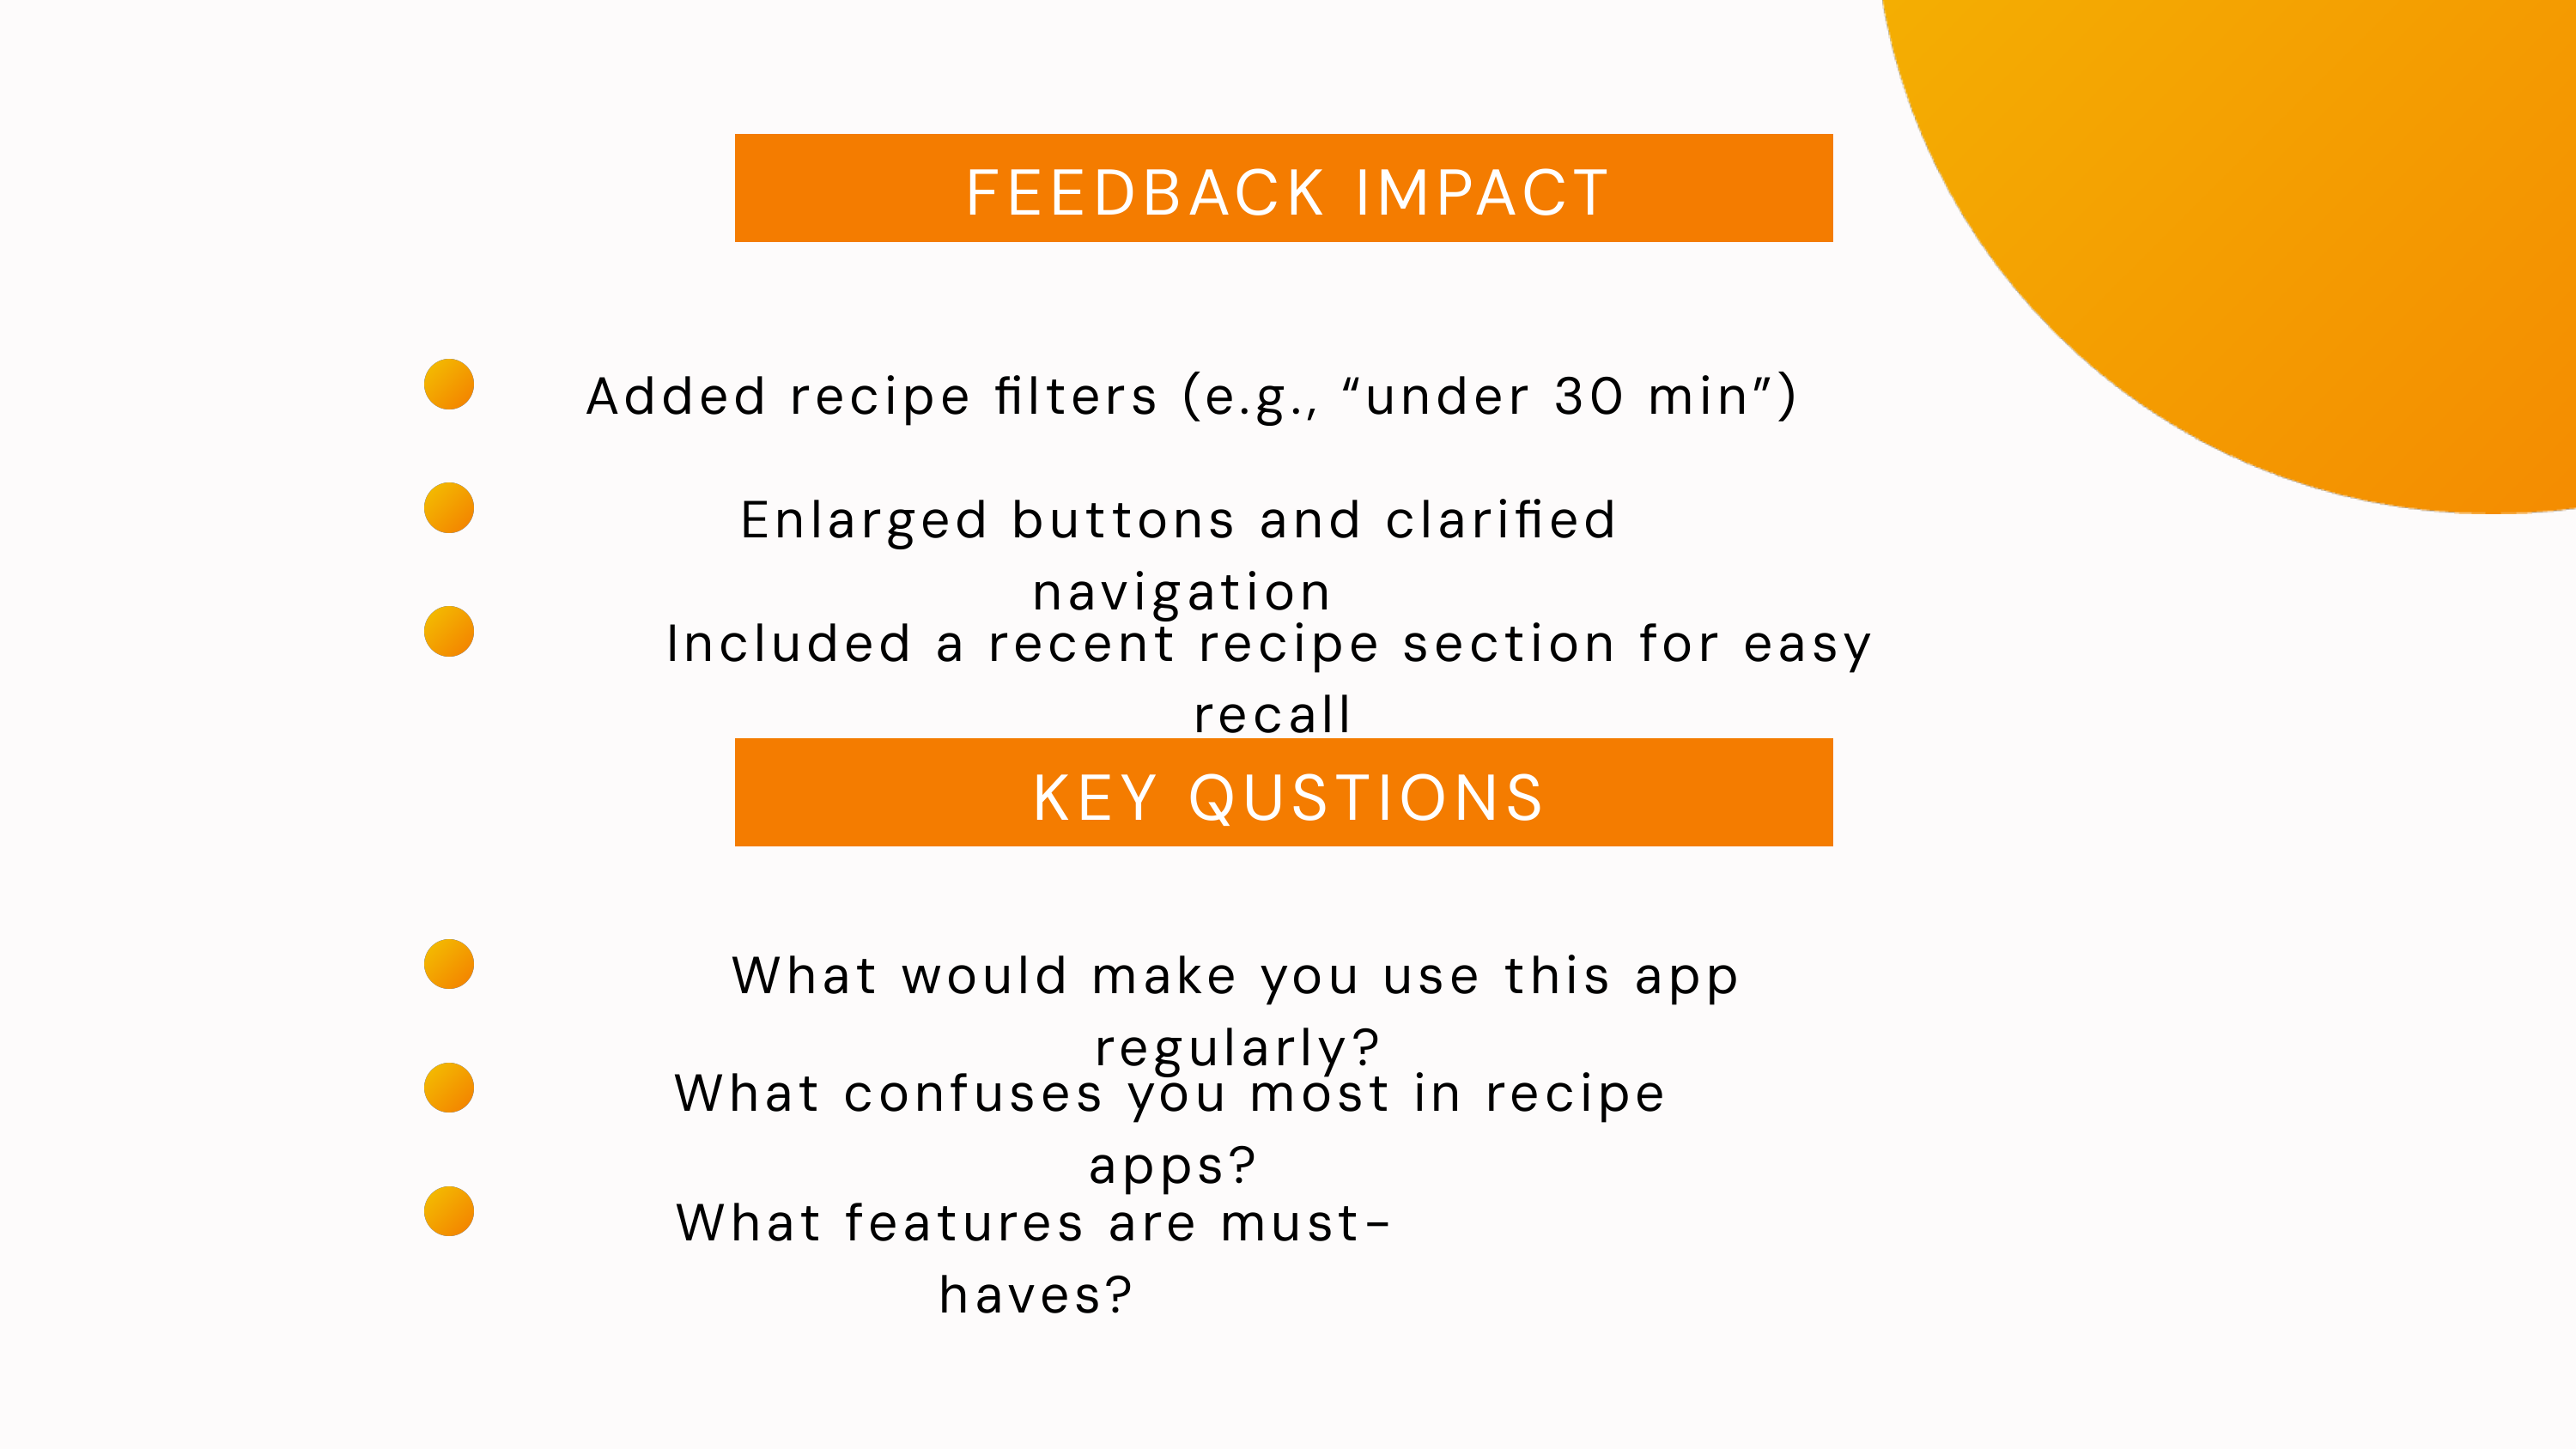

FEEDBACK IMPACT

Added recipe filters (e.g., “under 30 min”)

Enlarged buttons and clarified navigation

Included a recent recipe section for easy recall

KEY QUSTIONS

What would make you use this app regularly?

What confuses you most in recipe apps?

What features are must-haves?